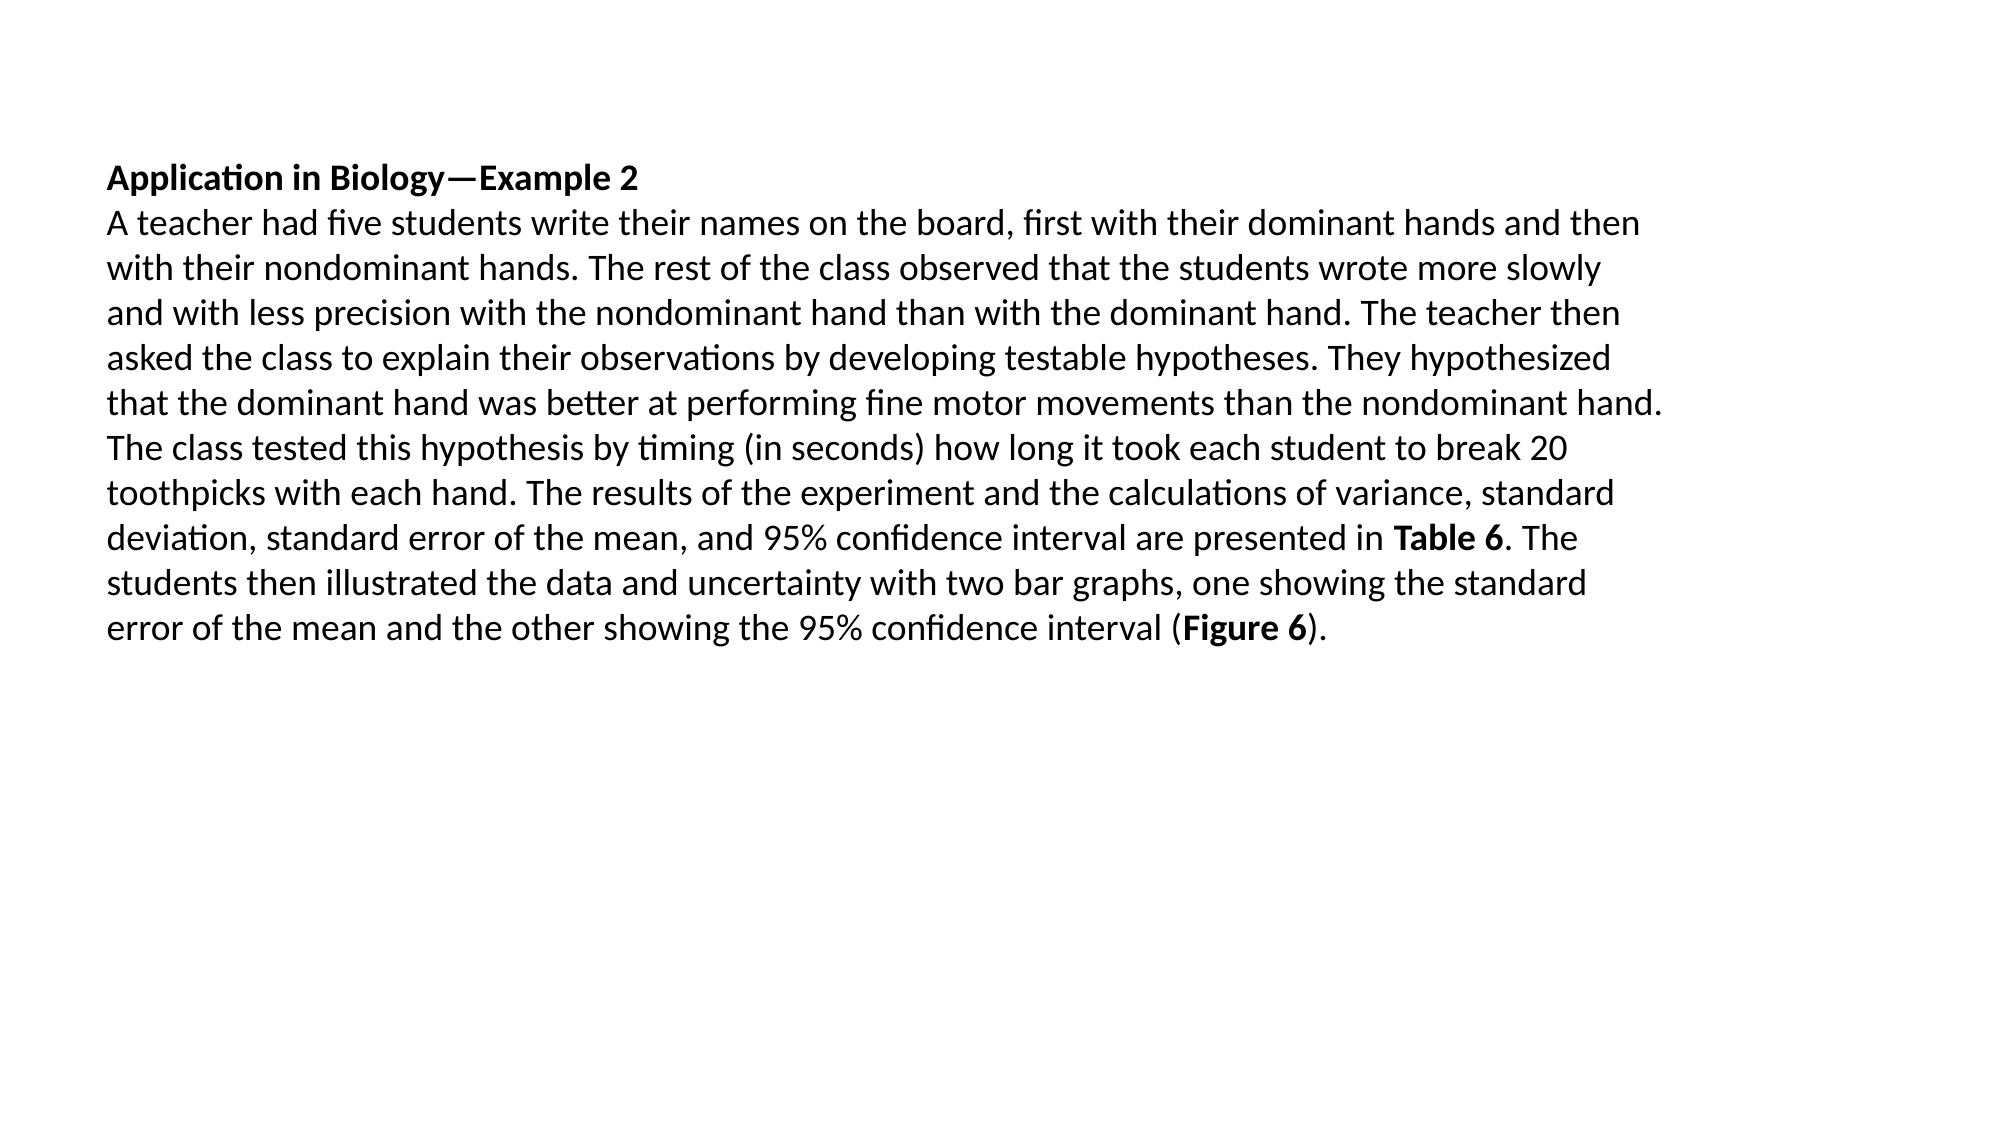

Application in Biology—Example 2
A teacher had five students write their names on the board, first with their dominant hands and then with their nondominant hands. The rest of the class observed that the students wrote more slowly and with less precision with the nondominant hand than with the dominant hand. The teacher then asked the class to explain their observations by developing testable hypotheses. They hypothesized that the dominant hand was better at performing fine motor movements than the nondominant hand. The class tested this hypothesis by timing (in seconds) how long it took each student to break 20 toothpicks with each hand. The results of the experiment and the calculations of variance, standard deviation, standard error of the mean, and 95% confidence interval are presented in Table 6. The students then illustrated the data and uncertainty with two bar graphs, one showing the standard error of the mean and the other showing the 95% confidence interval (Figure 6).